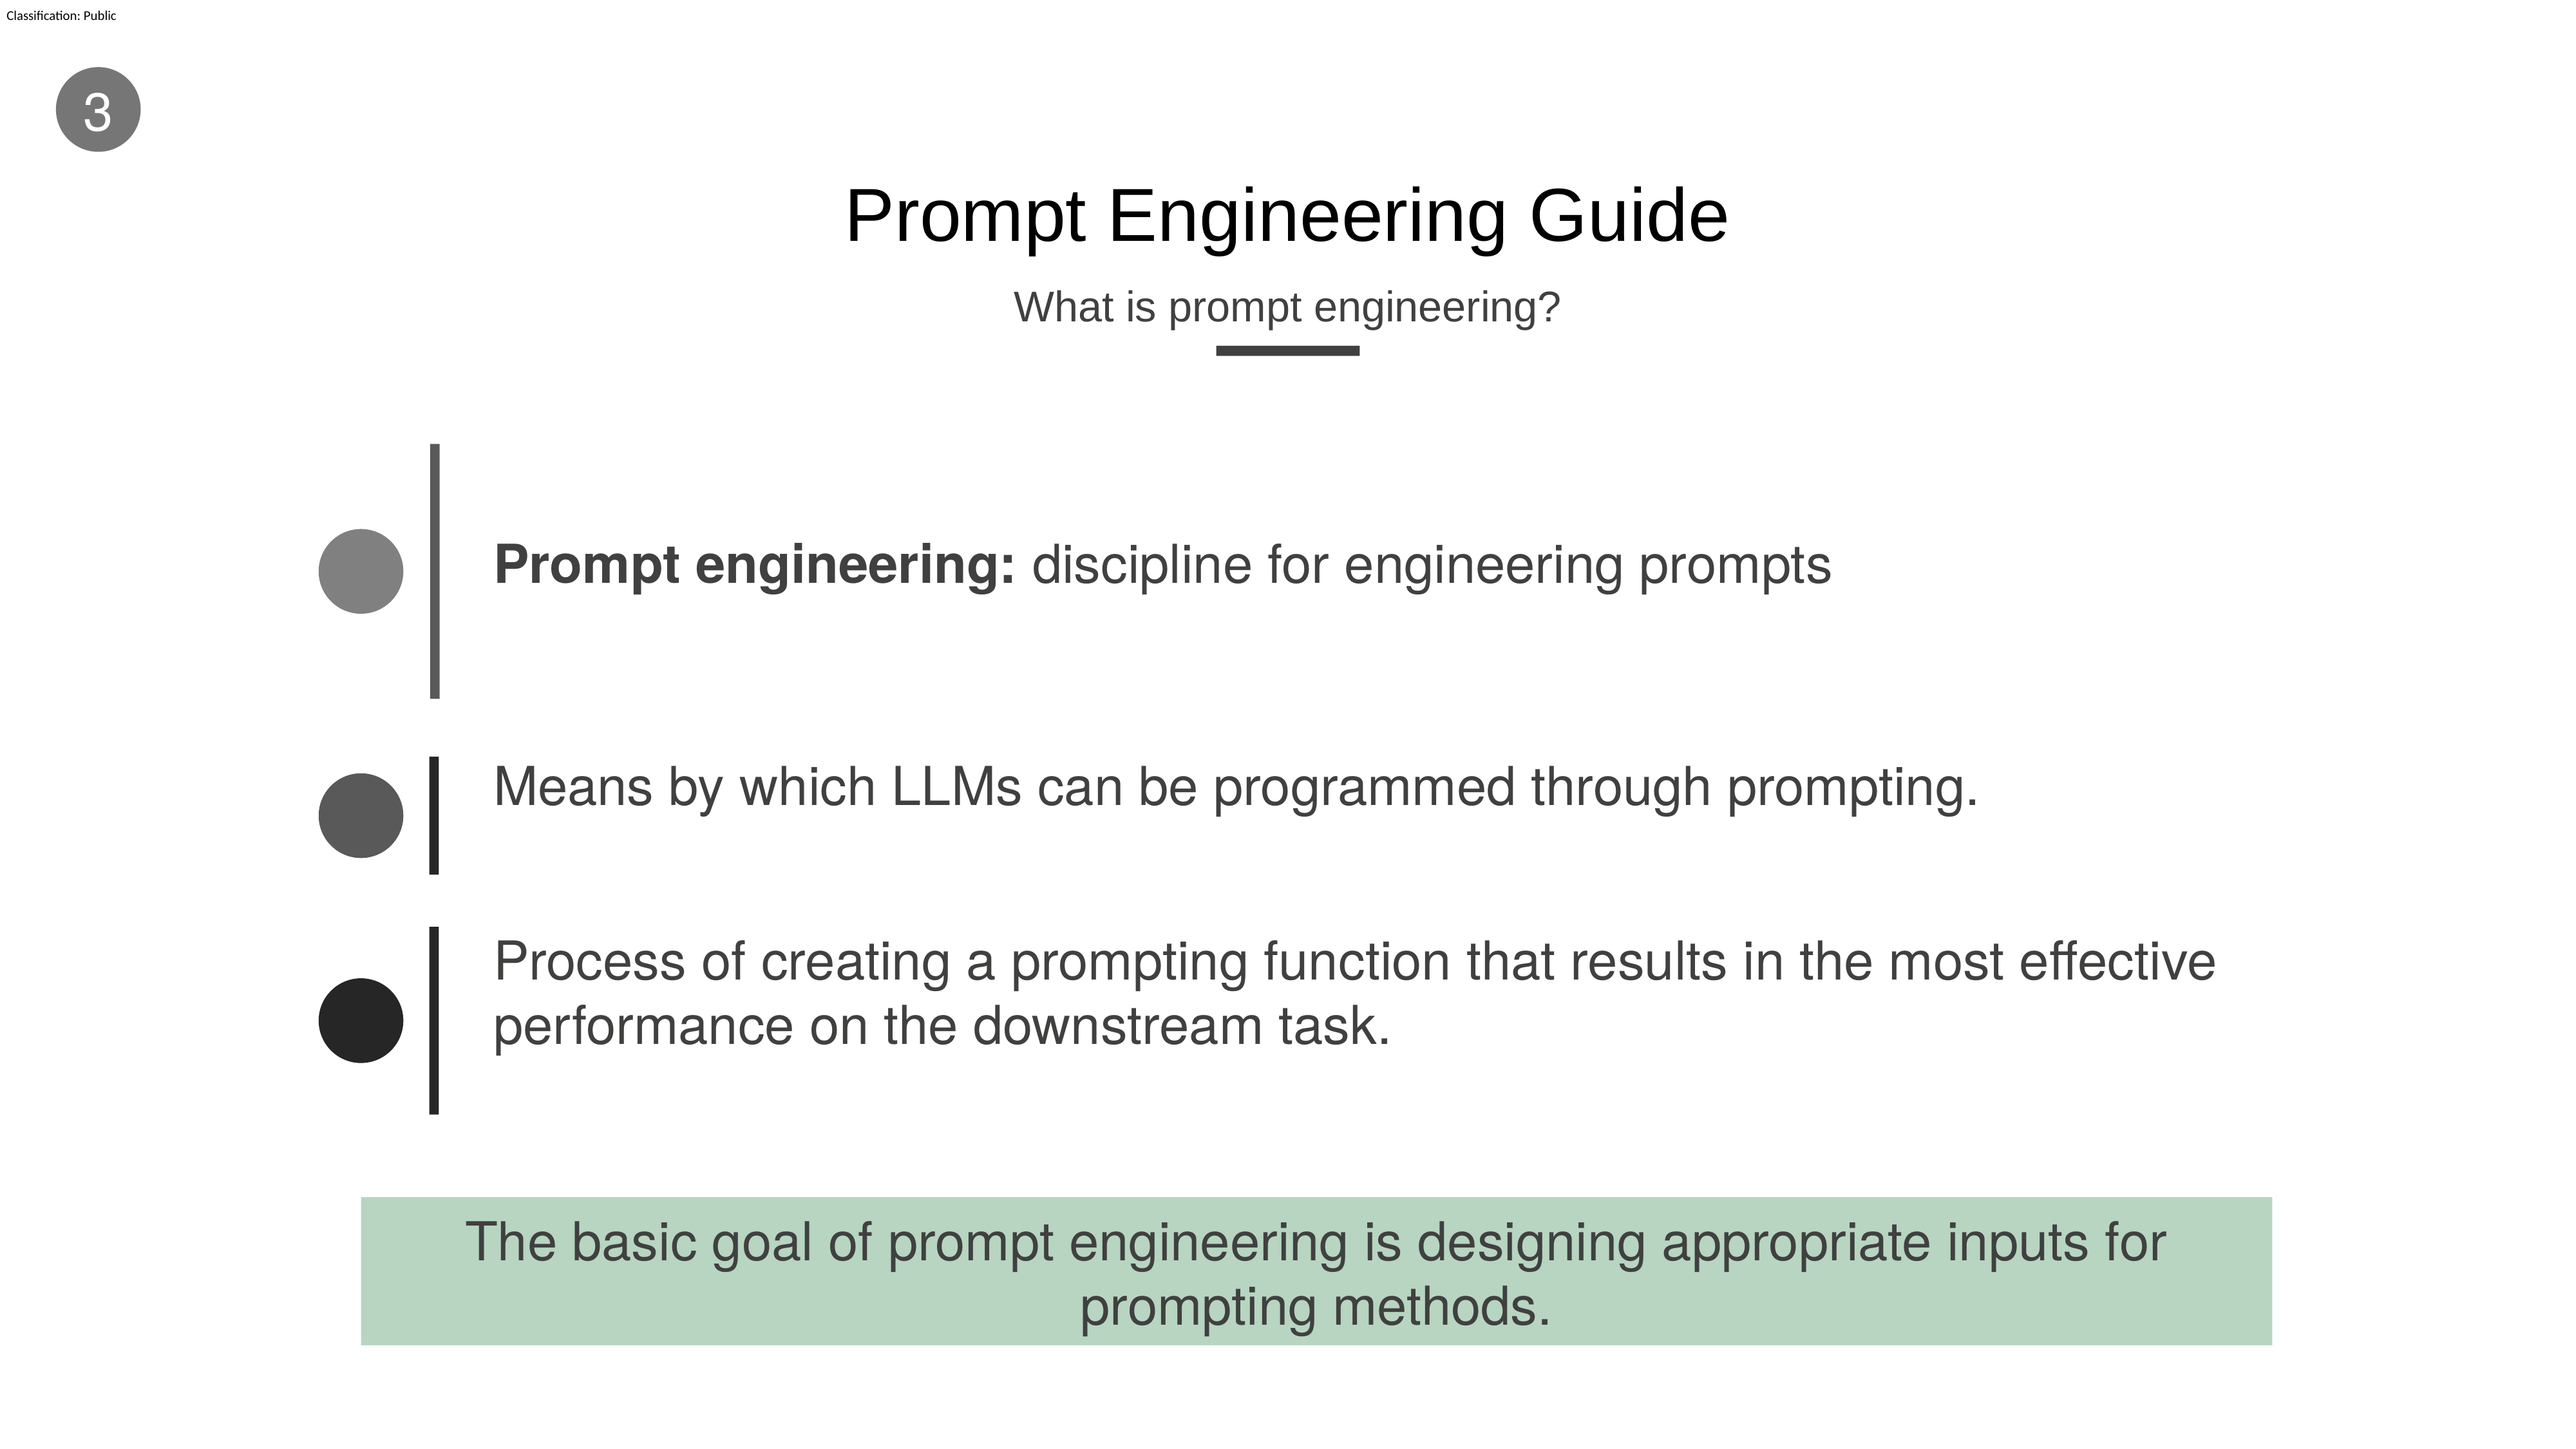

3
# Prompt Engineering Guide
What is prompt engineering?

Prompt engineering: discipline for engineering prompts

Means by which LLMs can be programmed through prompting.

Process of creating a prompting function that results in the most effective performance on the downstream task.

The basic goal of prompt engineering is designing appropriate inputs for prompting methods.